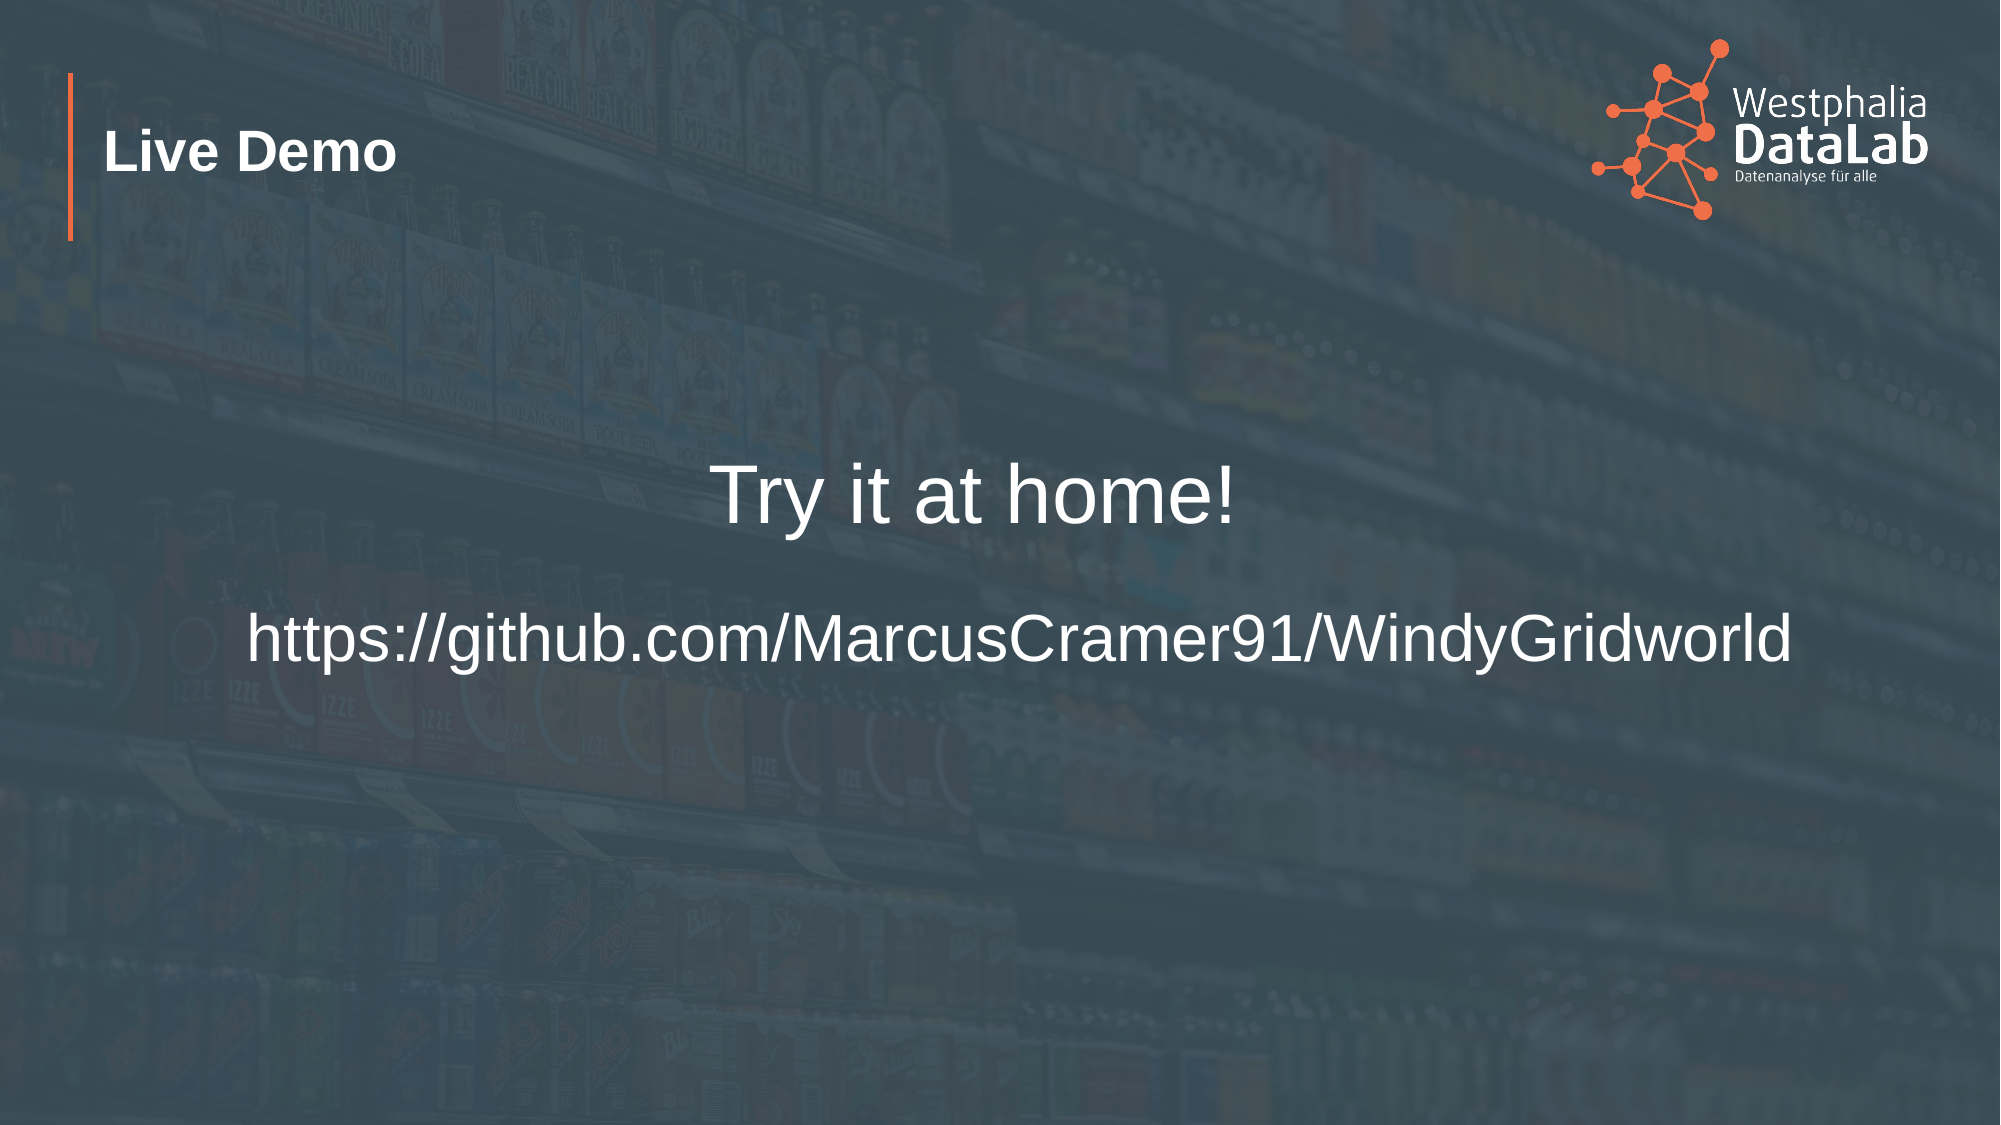

Live Demo
Try it at home!
https://github.com/MarcusCramer91/WindyGridworld